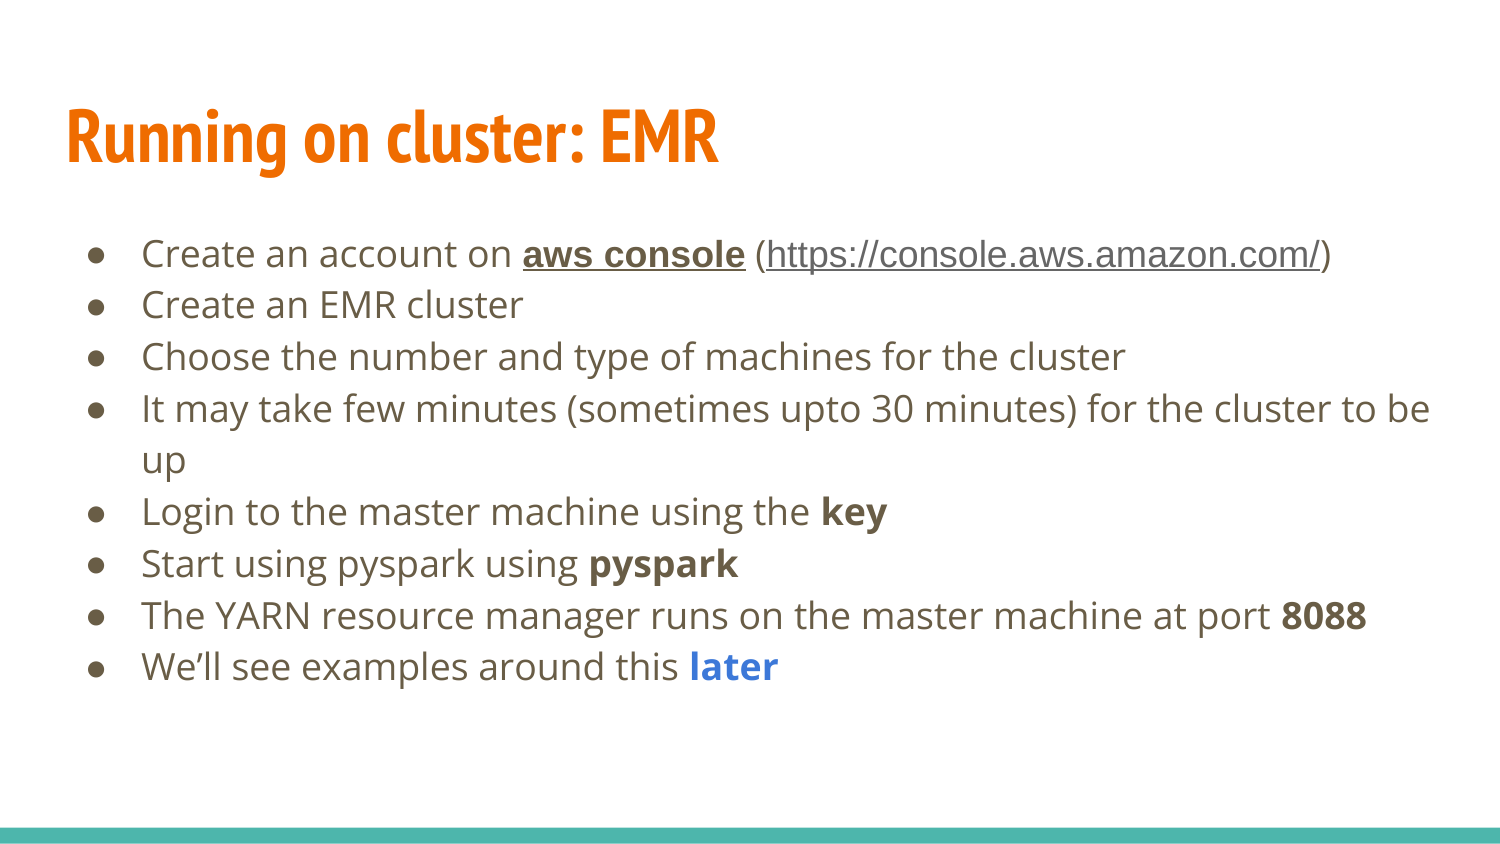

# Running on cluster: EMR
Create an account on aws console (https://console.aws.amazon.com/)
Create an EMR cluster
Choose the number and type of machines for the cluster
It may take few minutes (sometimes upto 30 minutes) for the cluster to be up
Login to the master machine using the key
Start using pyspark using pyspark
The YARN resource manager runs on the master machine at port 8088
We’ll see examples around this later